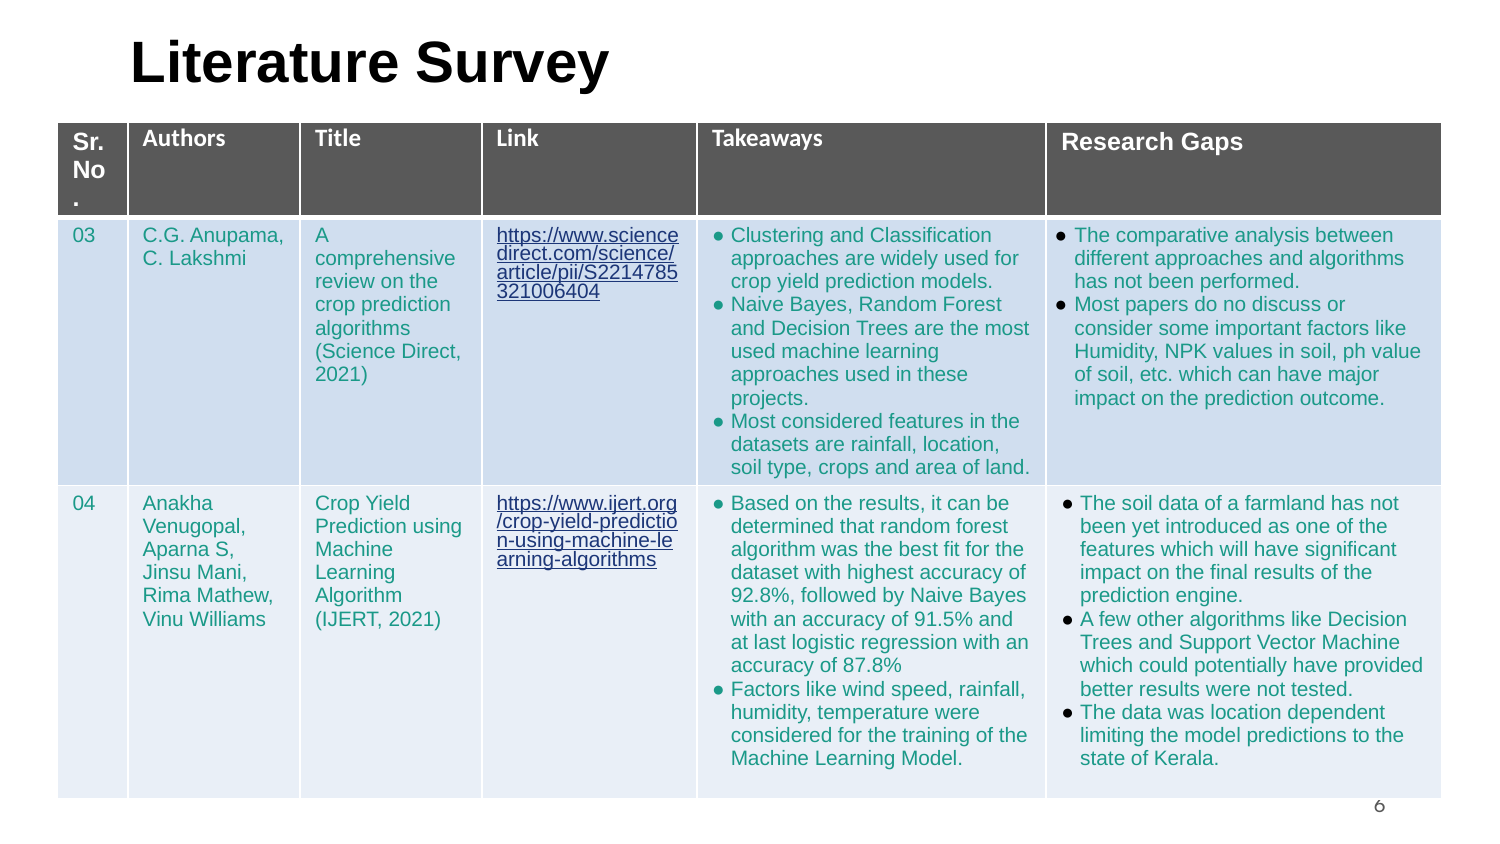

# Literature Survey
| Sr. No. | Authors | Title | Link | Takeaways | Research Gaps |
| --- | --- | --- | --- | --- | --- |
| 03 | C.G. Anupama, C. Lakshmi | A comprehensive review on the crop prediction algorithms (Science Direct, 2021) | https://www.sciencedirect.com/science/article/pii/S2214785321006404 | Clustering and Classification approaches are widely used for crop yield prediction models. Naive Bayes, Random Forest and Decision Trees are the most used machine learning approaches used in these projects. Most considered features in the datasets are rainfall, location, soil type, crops and area of land. | The comparative analysis between different approaches and algorithms has not been performed. Most papers do no discuss or consider some important factors like Humidity, NPK values in soil, ph value of soil, etc. which can have major impact on the prediction outcome. |
| 04 | Anakha Venugopal, Aparna S, Jinsu Mani, Rima Mathew, Vinu Williams | Crop Yield Prediction using Machine Learning Algorithm (IJERT, 2021) | https://www.ijert.org/crop-yield-prediction-using-machine-learning-algorithms | Based on the results, it can be determined that random forest algorithm was the best fit for the dataset with highest accuracy of 92.8%, followed by Naive Bayes with an accuracy of 91.5% and at last logistic regression with an accuracy of 87.8% Factors like wind speed, rainfall, humidity, temperature were considered for the training of the Machine Learning Model. | The soil data of a farmland has not been yet introduced as one of the features which will have significant impact on the final results of the prediction engine. A few other algorithms like Decision Trees and Support Vector Machine which could potentially have provided better results were not tested. The data was location dependent limiting the model predictions to the state of Kerala. |
6